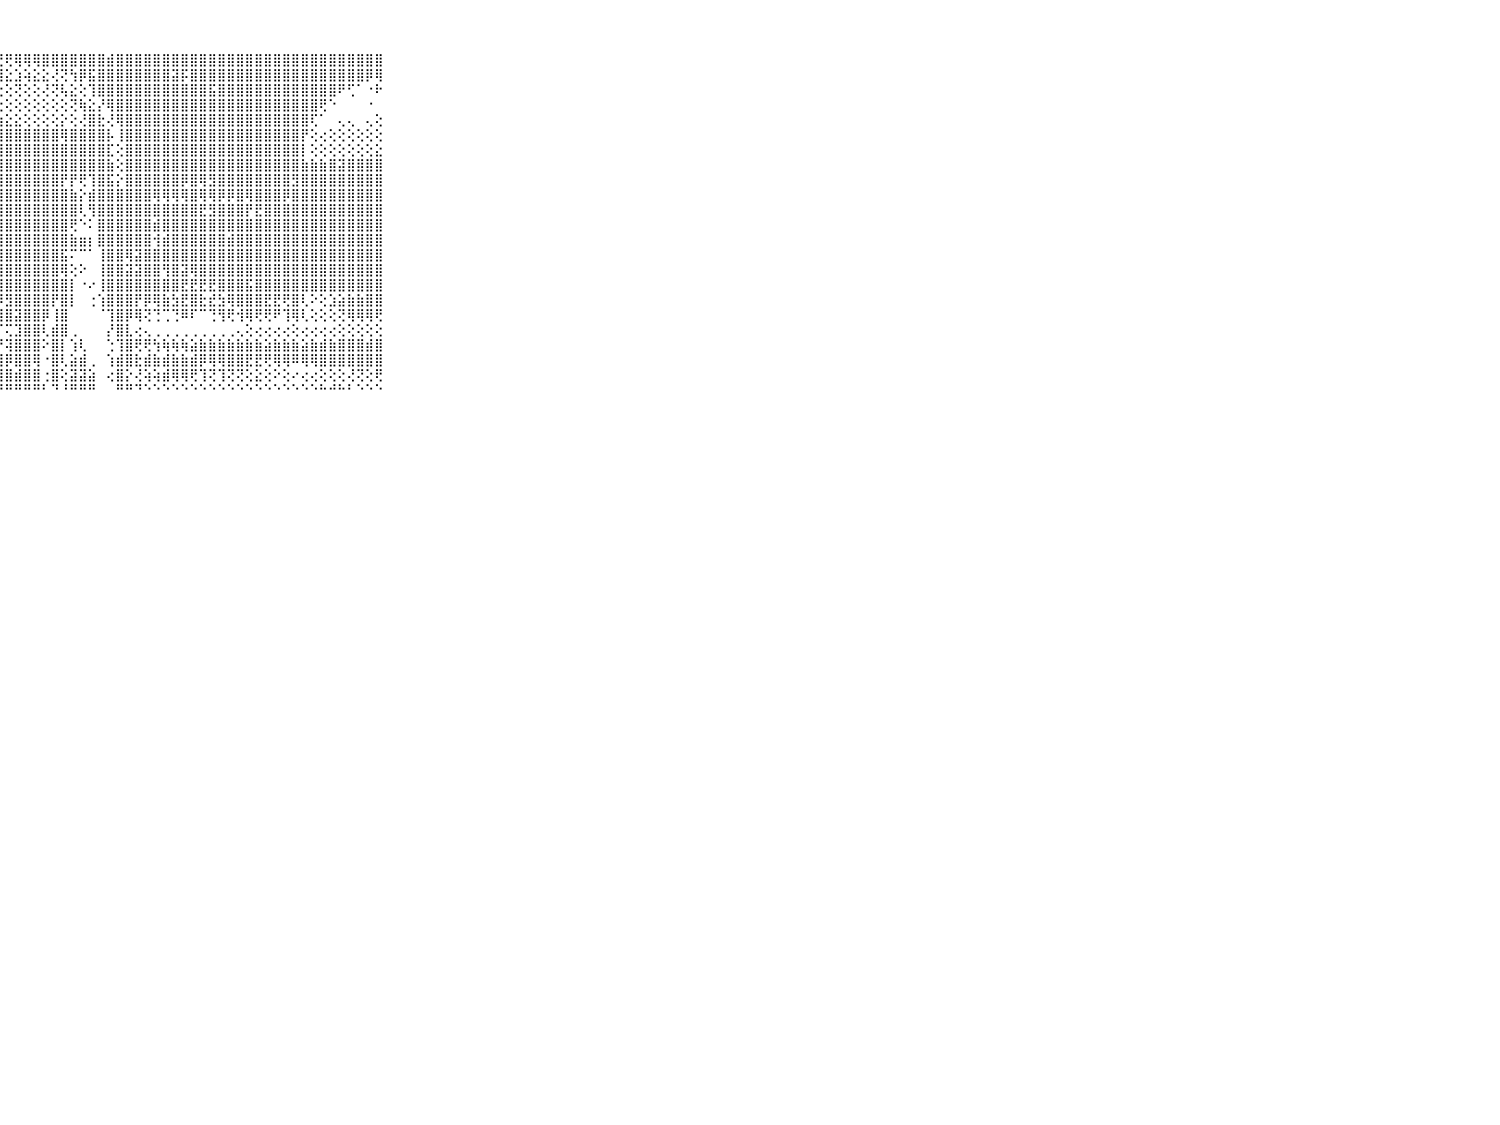

⠀⠀⠀⠀⠀⠀⠀⠀⠀⠀⠀⢕⣸⣟⣟⣿⢻⣿⢟⣽⡿⢟⣜⢽⡏⢞⣏⣟⢟⢿⢿⢿⣿⣿⣿⣿⣿⣿⣿⣾⣿⣿⣿⣿⣿⣿⣿⣿⣿⣿⣿⣿⣿⣿⣿⣿⣿⣿⣿⣿⣿⣿⣿⣿⣿⣿⣿⣿⣿⠀⠀⠀⠀⠀⠀⠀⠀⠀⠀⠀⠀
⠀⠀⠀⠀⠀⠀⠀⠀⠀⠀⠀⢸⣾⣺⣿⣧⡻⢣⣟⣷⢸⢇⣯⢷⣻⣽⣵⣸⣕⣱⢵⣕⣕⢜⢝⢳⡿⣯⣿⣿⣿⣿⣿⣿⣿⣿⣽⡯⣿⣿⣿⣿⣿⣿⣿⣿⣿⣿⣿⣿⣿⣿⣿⣿⣿⣿⣿⡿⢿⠀⠀⠀⠀⠀⠀⠀⠀⠀⠀⠀⠀
⠀⠀⠀⠀⠀⠀⠀⠀⠀⠀⠀⣾⣷⣿⣿⣯⣻⢟⢷⣳⡿⢟⢕⢕⢕⢕⢕⢕⢕⢝⢕⢕⢜⢝⢧⣕⢕⢹⣿⣿⣿⣿⣿⣿⣿⣿⣿⣿⣿⣿⣯⣿⣿⣿⣿⣿⣿⣿⣿⣿⣿⣿⣿⣿⠟⢋⠁⠐⠗⠀⠀⠀⠀⠀⠀⠀⠀⠀⠀⠀⠀
⠀⠀⠀⠀⠀⠀⠀⠀⠀⠀⠀⣾⣿⣿⣿⣿⡿⡿⢱⣟⡕⢱⢕⢱⢕⢕⢕⢕⢕⢕⢕⢕⢕⢕⢕⢝⢷⣕⡜⢿⣿⣿⣿⣿⣿⣿⣿⣿⣿⣿⣿⣿⣿⣿⣿⣿⣿⣿⣿⣿⣿⣿⢟⠑⠀⠀⠀⠐⠀⠀⠀⠀⠀⠀⠀⠀⠀⠀⠀⠀⠀
⠀⠀⠀⠀⠀⠀⠀⠀⠀⠀⠀⣾⣟⣿⣿⣟⣻⣣⣿⣷⣷⣷⣷⣷⣧⣵⣇⣱⣕⣕⢕⢕⢕⢕⡕⢕⢜⣿⣗⢜⢿⣿⣿⣿⣿⣿⣿⣿⣿⣿⣿⣿⣿⣿⣿⣿⣿⣿⣿⣿⣿⢏⠁⠀⢄⢄⠀⢄⢕⠀⠀⠀⠀⠀⠀⠀⠀⠀⠀⠀⠀
⠀⠀⠀⠀⠀⠀⠀⠀⠀⠀⠀⣽⣷⣟⣻⣯⣿⣽⣿⣿⣿⣿⣿⣿⣿⣿⣿⣿⣿⣿⣿⣿⣿⣿⢿⣿⣿⣿⣿⡧⢸⣿⣿⣿⣿⣿⣿⣿⣿⣿⣿⣿⣿⣿⣿⣿⣿⣿⣿⣿⡟⢕⢔⢕⢕⢕⢕⢕⢕⠀⠀⠀⠀⠀⠀⠀⠀⠀⠀⠀⠀
⠀⠀⠀⠀⠀⠀⠀⠀⠀⠀⠀⣿⣿⣿⣷⣟⢻⣿⣿⣿⣿⣿⣿⣿⣿⣿⣿⣿⣿⣿⣿⣿⣿⣿⣿⣿⣿⣿⣿⣏⢕⣿⣿⣿⣿⣿⣿⣿⣿⣿⣿⣿⣿⣿⣿⣿⣿⣿⣿⣿⡇⢕⢕⢕⢕⢕⢕⢕⣕⠀⠀⠀⠀⠀⠀⠀⠀⠀⠀⠀⠀
⠀⠀⠀⠀⠀⠀⠀⠀⠀⠀⠀⣗⣗⣺⣿⣿⣿⣿⣿⣿⣿⣿⣿⣿⣿⣿⣿⣿⣿⣿⣿⣿⣿⣿⣿⣿⣿⣿⣿⣷⢕⣿⣿⣿⣿⣿⣿⣿⣿⣿⣿⣿⣿⣿⣿⣿⣿⣿⣿⣿⣷⣷⣷⣿⣽⣿⣿⣿⣿⠀⠀⠀⠀⠀⠀⠀⠀⠀⠀⠀⠀
⠀⠀⠀⠀⠀⠀⠀⠀⠀⠀⠀⢜⣳⣞⣻⣿⣿⣿⣿⣿⣿⣿⣿⣿⣿⣿⣿⣿⣿⣿⣿⣿⣿⣿⡟⡟⢟⢹⣿⣯⡕⣿⣿⣿⣿⣿⣿⡿⣿⢿⣻⣿⣿⣿⣿⣿⣿⣿⣿⣻⣿⣿⣿⣿⣿⣿⣿⣿⣿⠀⠀⠀⠀⠀⠀⠀⠀⠀⠀⠀⠀
⠀⠀⠀⠀⠀⠀⠀⠀⠀⠀⠀⣺⣳⣟⣿⣿⣿⣿⣿⣿⣿⣿⣿⣿⣿⣿⣿⣿⣿⣿⣿⣿⣿⣿⣿⣷⡕⣾⣿⣿⣿⣿⣿⣿⢿⢿⢿⢿⣿⢿⢿⡿⡿⣿⢿⣿⣿⣿⡿⣿⣿⣿⣿⣿⣿⣿⣿⣿⣿⠀⠀⠀⠀⠀⠀⠀⠀⠀⠀⠀⠀
⠀⠀⠀⠀⠀⠀⠀⠀⠀⠀⠀⣝⣽⣼⣽⣽⣸⣿⣿⣿⣿⣿⣿⣿⣿⣿⣿⣿⣿⣿⣿⣿⣿⣿⣿⣿⢇⢻⣿⣿⣿⣿⣿⣿⣿⣿⣿⣿⣿⣟⣻⣿⣿⣿⡟⣟⣿⣿⣿⣿⣿⣿⣿⣿⣿⣿⣿⣿⣿⠀⠀⠀⠀⠀⠀⠀⠀⠀⠀⠀⠀
⠀⠀⠀⠀⠀⠀⠀⠀⠀⠀⠀⡿⢿⣿⣻⣟⡻⢻⣿⣿⣿⣿⣿⣿⣿⣿⣿⣿⣿⣿⣿⣿⣿⣿⣿⢟⠑⠅⣿⣿⣿⣿⣿⣿⣾⣿⣿⣿⣿⣿⣿⣿⣿⣿⣿⣿⣿⣿⣿⣿⣿⣿⣿⣿⣿⣿⣿⣿⣿⠀⠀⠀⠀⠀⠀⠀⠀⠀⠀⠀⠀
⠀⠀⠀⠀⠀⠀⠀⠀⠀⠀⠀⣇⢜⢕⢸⢏⢕⢱⣿⣿⣿⣿⣿⣿⣿⣿⣿⣿⣿⣿⣿⣿⣿⣿⣿⣷⣶⡆⣿⣿⣿⣿⣿⣿⢺⣾⣿⣿⣿⣿⣿⣿⣾⣿⣿⣿⣿⣿⣿⣿⣿⣿⣿⣿⣿⣿⣿⣿⣿⠀⠀⠀⠀⠀⠀⠀⠀⠀⠀⠀⠀
⠀⠀⠀⠀⠀⠀⠀⠀⠀⠀⠀⣜⣏⣕⡕⢕⢕⣾⣿⣿⣿⣿⣿⣿⣿⣿⣿⣿⣿⣿⣿⣿⣿⣿⣯⠍⠉⠁⢸⣿⣿⢿⣽⣿⣿⣿⣿⣿⣿⣿⣿⣿⣿⣿⣿⣿⣿⣿⣿⣿⣿⣿⣿⣿⣿⣿⣿⣿⣿⠀⠀⠀⠀⠀⠀⠀⠀⠀⠀⠀⠀
⠀⠀⠀⠀⠀⠀⠀⠀⠀⠀⠀⣿⣿⣯⣷⣿⣿⣿⣿⣿⣿⣿⣿⣿⣿⣿⣿⣿⣿⣿⣿⣿⣿⣿⢿⢕⠕⠀⢸⣿⣿⣽⣽⣿⣿⢻⣿⣽⢿⣿⣿⣿⣿⣿⣿⣿⣿⣿⣿⣿⣿⣿⣿⣿⣿⣿⣿⣿⣿⠀⠀⠀⠀⠀⠀⠀⠀⠀⠀⠀⠀
⠀⠀⠀⠀⠀⠀⠀⠀⠀⠀⠀⣿⣿⣿⣿⣿⣿⣿⣿⣿⣿⣿⣿⣿⣿⣿⣿⣿⣿⣿⣿⣿⣿⣿⣿⡇⠐⠔⢸⣿⣿⣿⣿⣿⣿⣿⣿⣟⣟⣟⣟⣿⣿⣿⣯⣿⣿⣿⣿⣿⣿⣿⣿⣿⣿⣿⣿⣿⣿⠀⠀⠀⠀⠀⠀⠀⠀⠀⠀⠀⠀
⠀⠀⠀⠀⠀⠀⠀⠀⠀⠀⠀⣿⣿⣿⣿⣿⣿⣿⡟⢟⣿⣿⣟⣻⣟⣟⣟⡻⣻⣿⣿⣿⣿⡟⣿⡇⠀⢐⢱⣿⣿⣿⡟⡿⢿⣷⣳⣟⣿⣗⣞⣳⢿⣿⣿⣿⣟⣟⢟⣿⢇⠕⢕⣱⣵⣷⣷⣿⣿⠀⠀⠀⠀⠀⠀⠀⠀⠀⠀⠀⠀
⠀⠀⠀⠀⠀⠀⠀⠀⠀⠀⠀⣿⣿⣿⣿⣿⣿⣿⣿⣷⣿⣷⣼⣾⣿⣿⣿⣿⣿⣽⣿⣿⡿⢸⣿⠀⠀⠀⠈⢹⣿⡿⢿⢝⢙⢉⢙⠿⠏⠉⢙⢻⢟⢺⢿⢟⢟⠟⢹⢿⢇⢕⢕⢕⢝⢿⢿⢿⢟⠀⠀⠀⠀⠀⠀⠀⠀⠀⠀⠀⠀
⠀⠀⠀⠀⠀⠀⠀⠀⠀⠀⠀⢟⢟⠟⢟⢝⢟⢝⢟⢟⢟⢟⢋⢝⢝⣝⣍⡍⢍⣹⣿⣿⢇⣾⣿⢀⠀⠀⠀⡜⣿⣇⢔⢄⢀⢀⢀⢀⢀⢀⢀⢀⢀⢄⢕⢔⢔⢔⢔⢕⢔⢔⢔⢔⢕⢕⢕⢕⢕⠀⠀⠀⠀⠀⠀⠀⠀⠀⠀⠀⠀
⠀⠀⠀⠀⠀⠀⠀⠀⠀⠀⠀⢕⢕⢕⢕⢕⢕⢕⢕⢕⢕⢕⢕⢗⣾⣻⣽⡝⢽⣿⣿⣿⠕⣿⡇⢱⢇⠀⠀⢑⢹⣿⢟⢟⢳⢷⢷⢷⣵⣷⣷⣷⣷⣷⣷⣷⣵⣷⣷⣷⣵⣷⣾⣷⣿⣿⣿⣾⣿⠀⠀⠀⠀⠀⠀⠀⠀⠀⠀⠀⠀
⠀⠀⠀⠀⠀⠀⠀⠀⠀⠀⠀⢱⣷⣷⣷⣵⣵⣷⣷⣷⣷⣾⣿⣿⣿⣿⣿⣾⡿⣿⣿⢿⠐⣿⢇⣵⣾⢀⠀⢱⣾⣿⣗⣾⣷⣾⣷⣷⣾⡿⢿⢿⣿⣿⣟⣟⢟⢿⢿⠿⢿⢿⣿⣿⣿⣿⣿⣿⣿⠀⠀⠀⠀⠀⠀⠀⠀⠀⠀⠀⠀
⠀⠀⠀⠀⠀⠀⠀⠀⠀⠀⠀⠑⢜⢝⢝⢝⢟⢻⣿⣿⣿⣿⣿⣿⣿⣿⣿⣿⣿⣾⣿⣿⢐⣿⢕⣽⣽⣵⠀⢔⣿⡕⢜⢵⢵⣾⢿⢿⢟⢹⢝⢹⢝⢝⢕⣕⢕⠕⢕⠔⢔⢔⢕⢕⢕⢜⢝⢕⢟⠀⠀⠀⠀⠀⠀⠀⠀⠀⠀⠀⠀
⠀⠀⠀⠀⠀⠀⠀⠀⠀⠀⠀⠑⠐⠑⠑⠑⠑⠑⠙⠙⠛⠛⠛⠛⠛⠛⠛⠛⠛⠛⠛⠛⠃⠙⠘⠛⠛⠛⠀⠀⠛⠛⠙⠑⠑⠑⠑⠑⠑⠑⠑⠑⠑⠑⠑⠑⠑⠑⠑⠑⠑⠑⠓⠚⠓⠃⠑⠑⠑⠀⠀⠀⠀⠀⠀⠀⠀⠀⠀⠀⠀